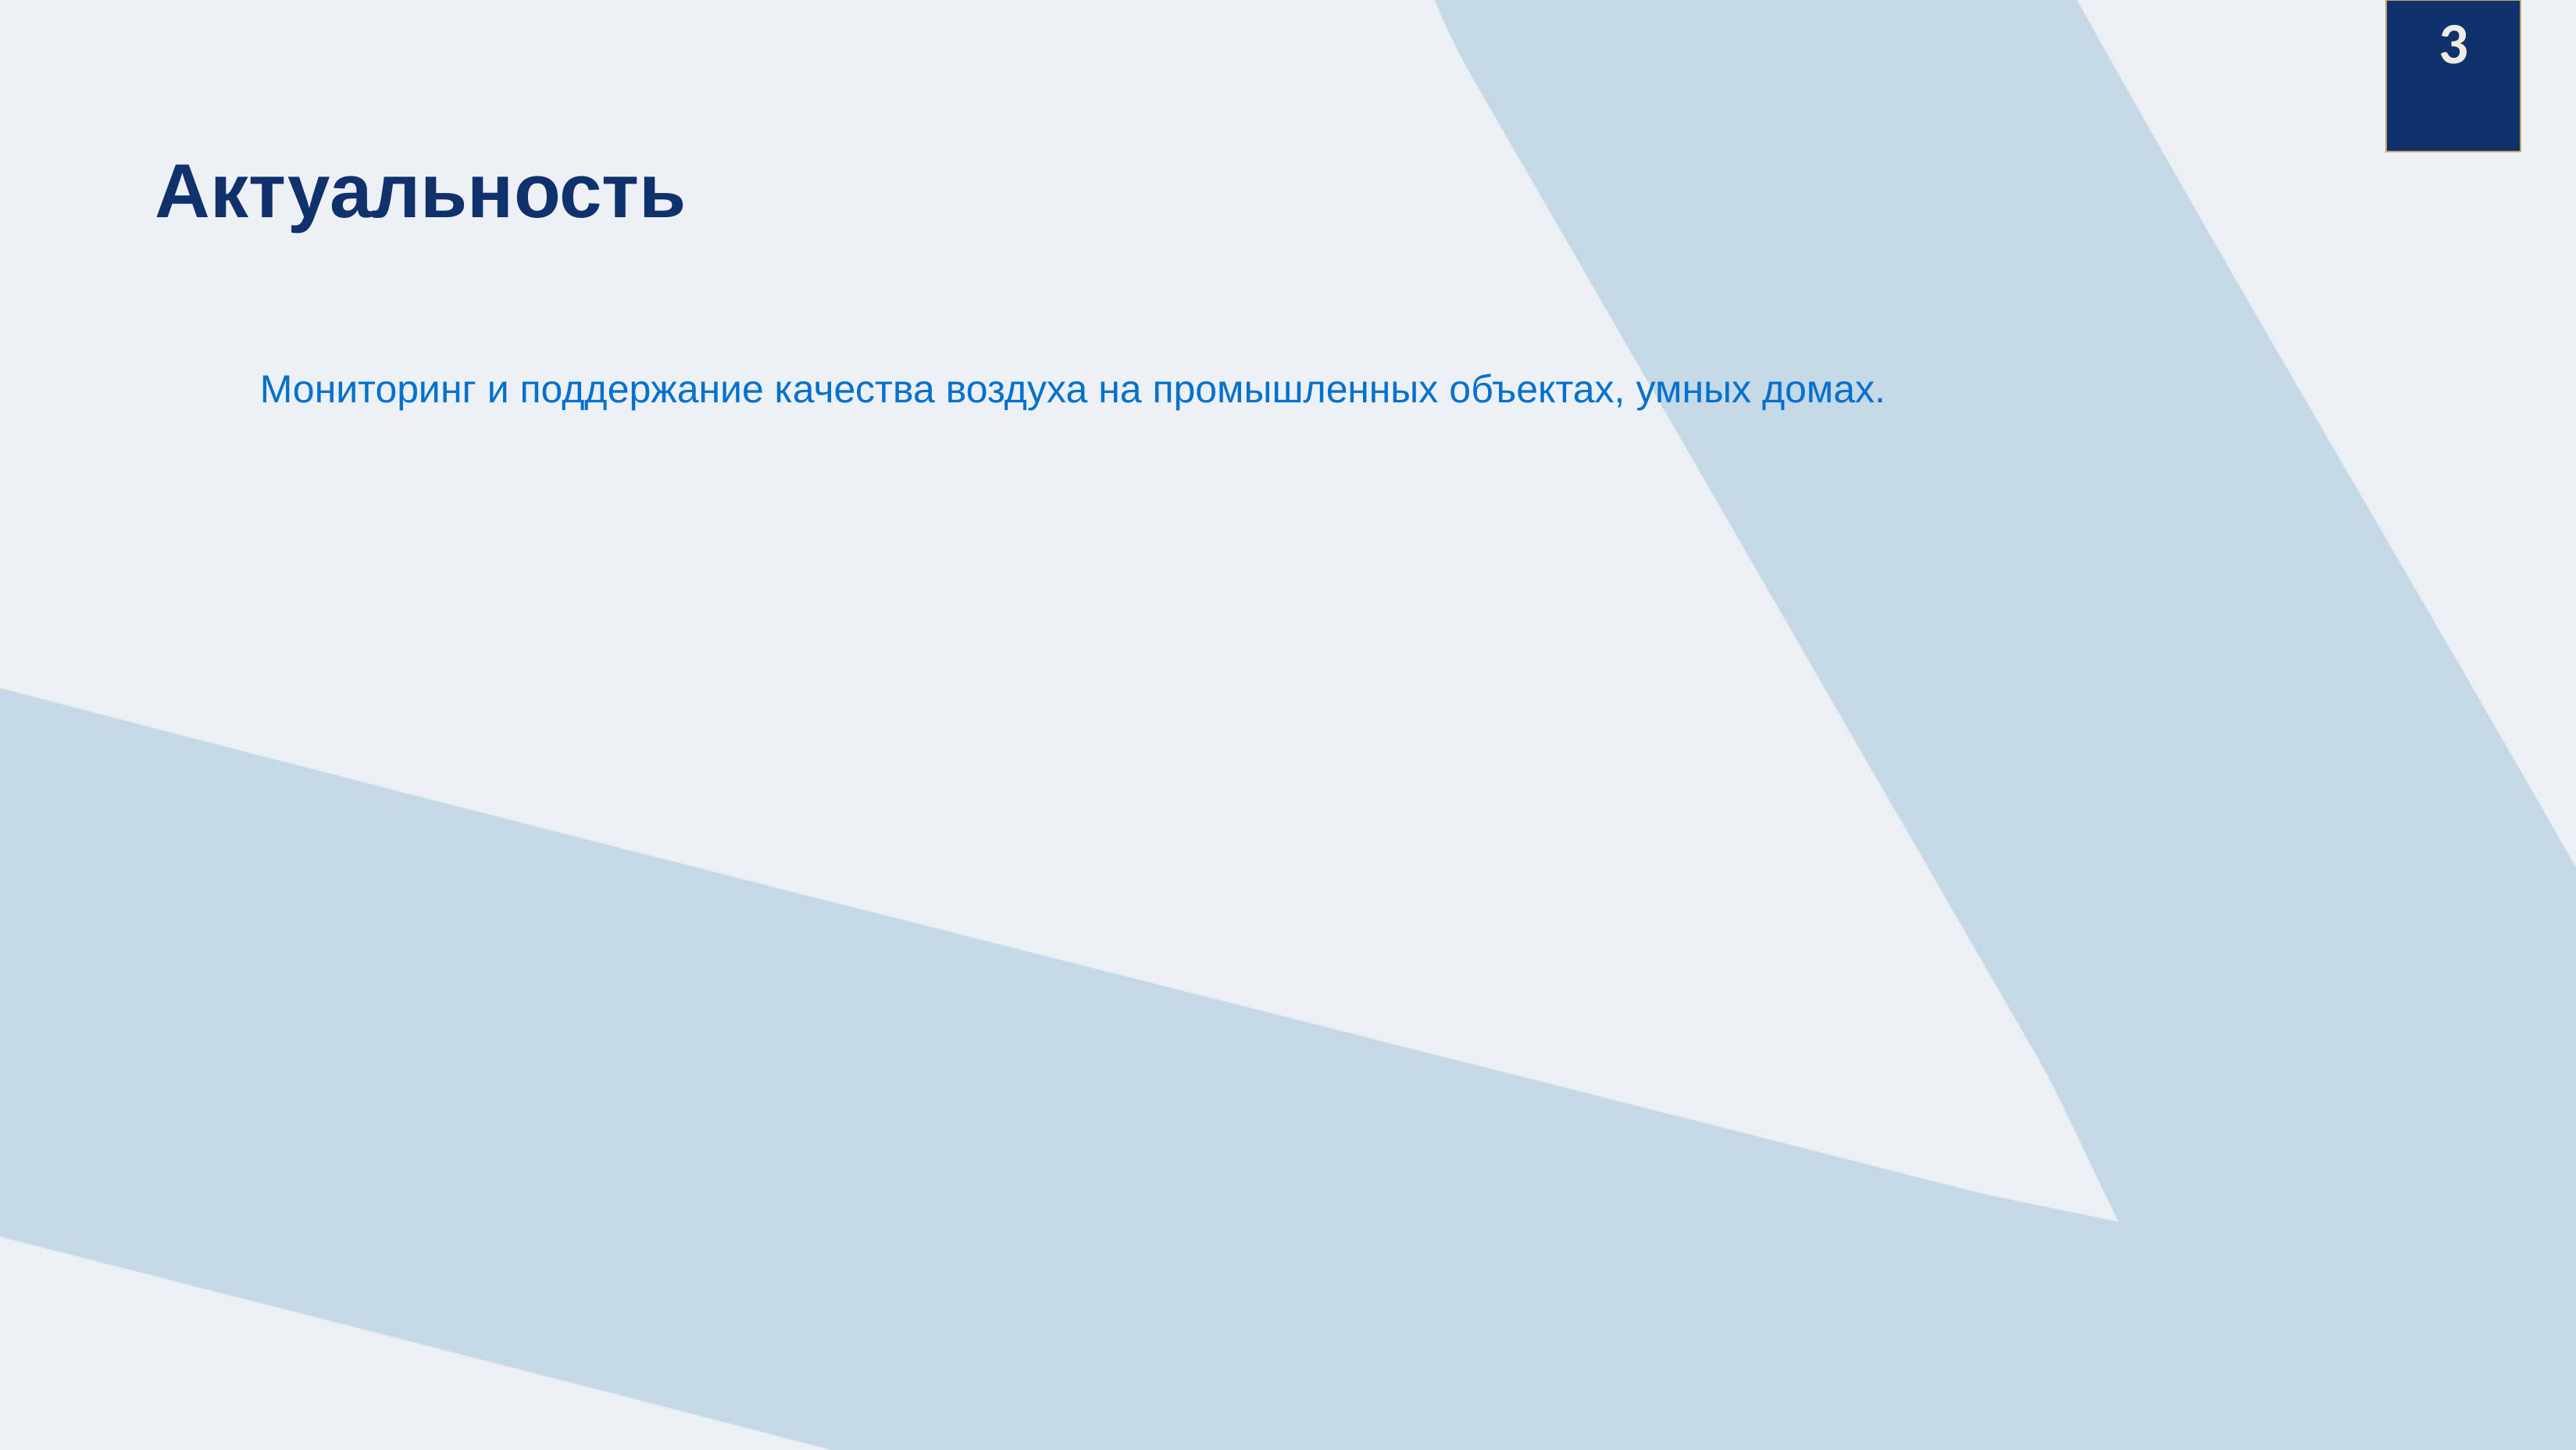

3
Актуальность
Мониторинг и поддержание качества воздуха на промышленных объектах, умных домах.